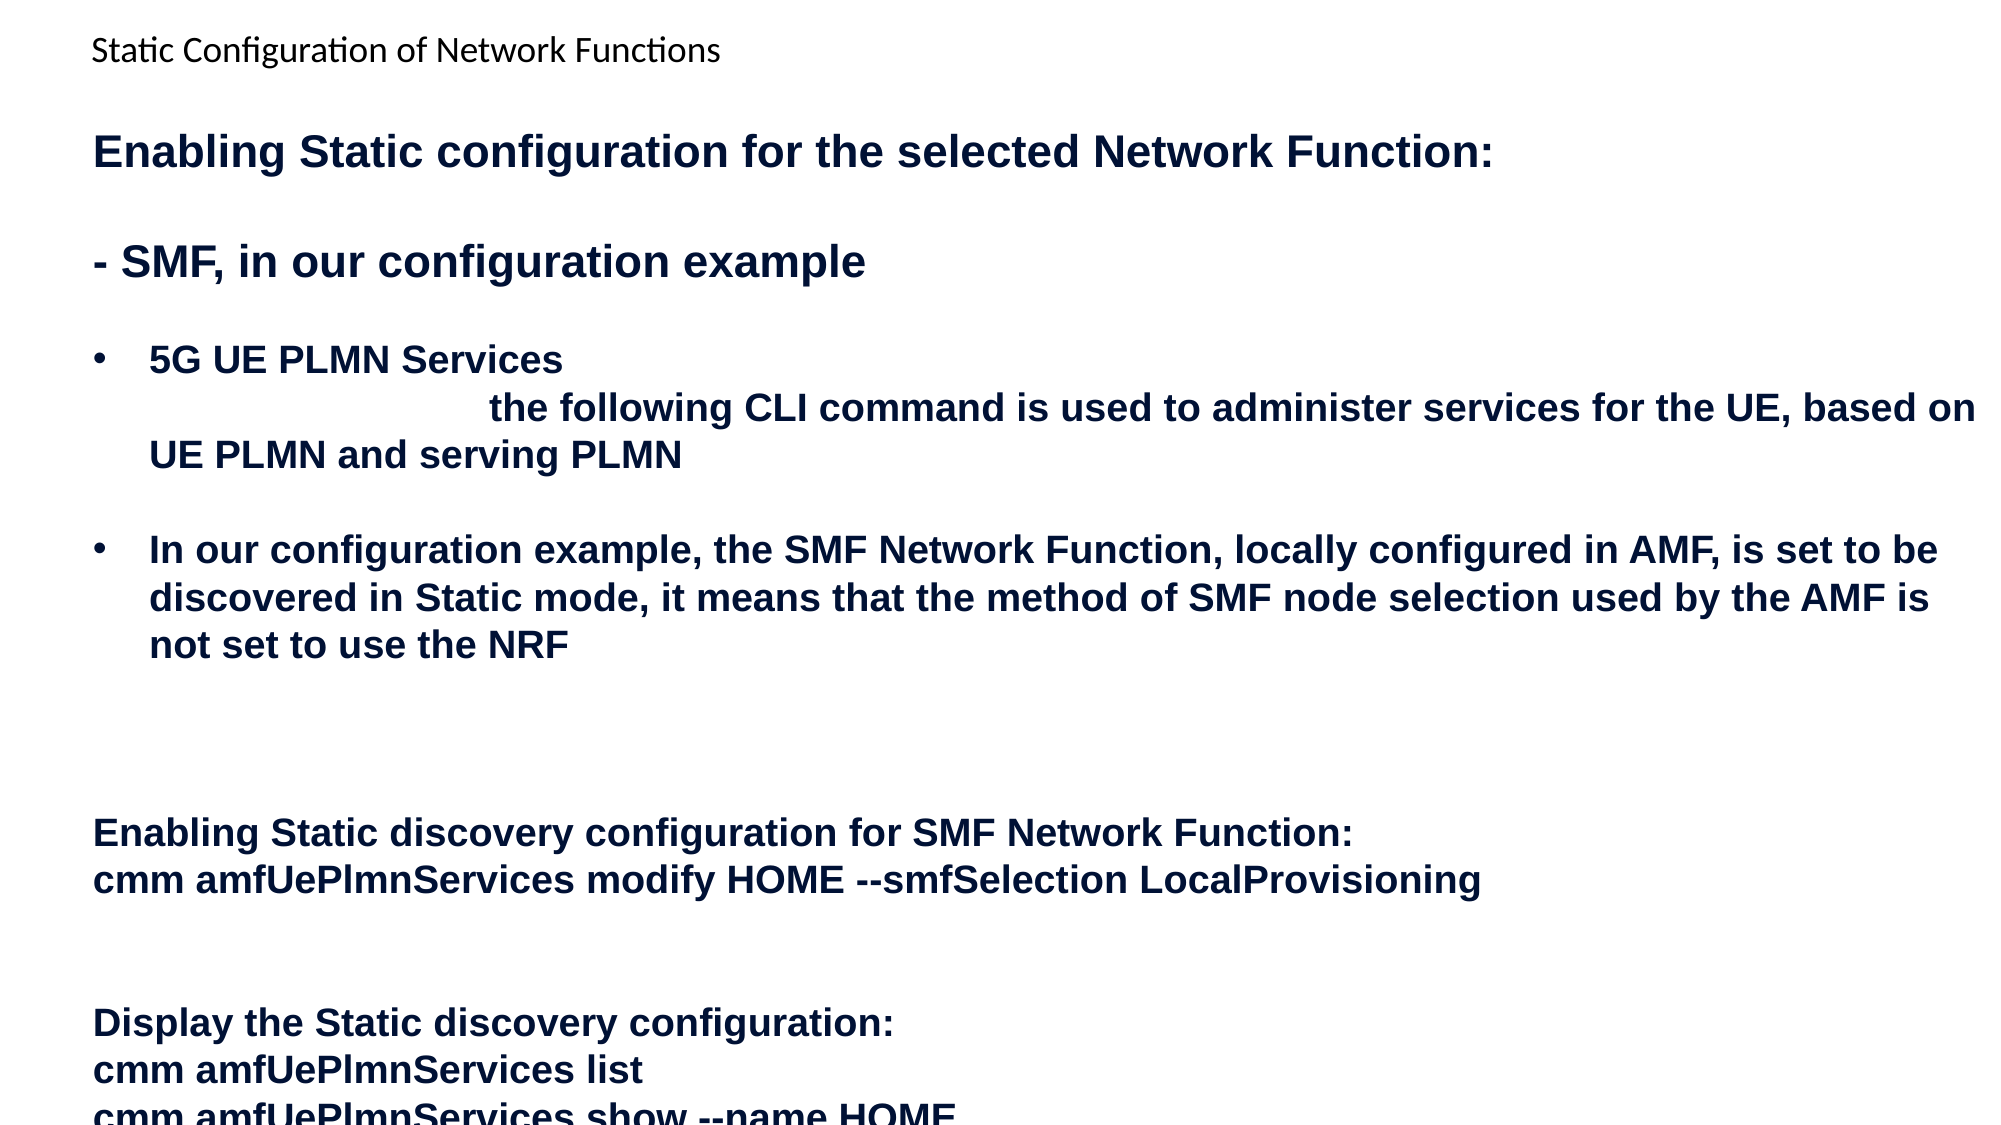

# Static Configuration of Network Functions
Enabling Static configuration for the selected Network Function:
- SMF, in our configuration example

5G UE PLMN Services                                                                                                                                                                 the following CLI command is used to administer services for the UE, based on UE PLMN and serving PLMN

In our configuration example, the SMF Network Function, locally configured in AMF, is set to be discovered in Static mode, it means that the method of SMF node selection used by the AMF is not set to use the NRF

Enabling Static discovery configuration for SMF Network Function:
cmm amfUePlmnServices modify HOME --smfSelection LocalProvisioning

Display the Static discovery configuration:
cmm amfUePlmnServices list
cmm amfUePlmnServices show --name HOME